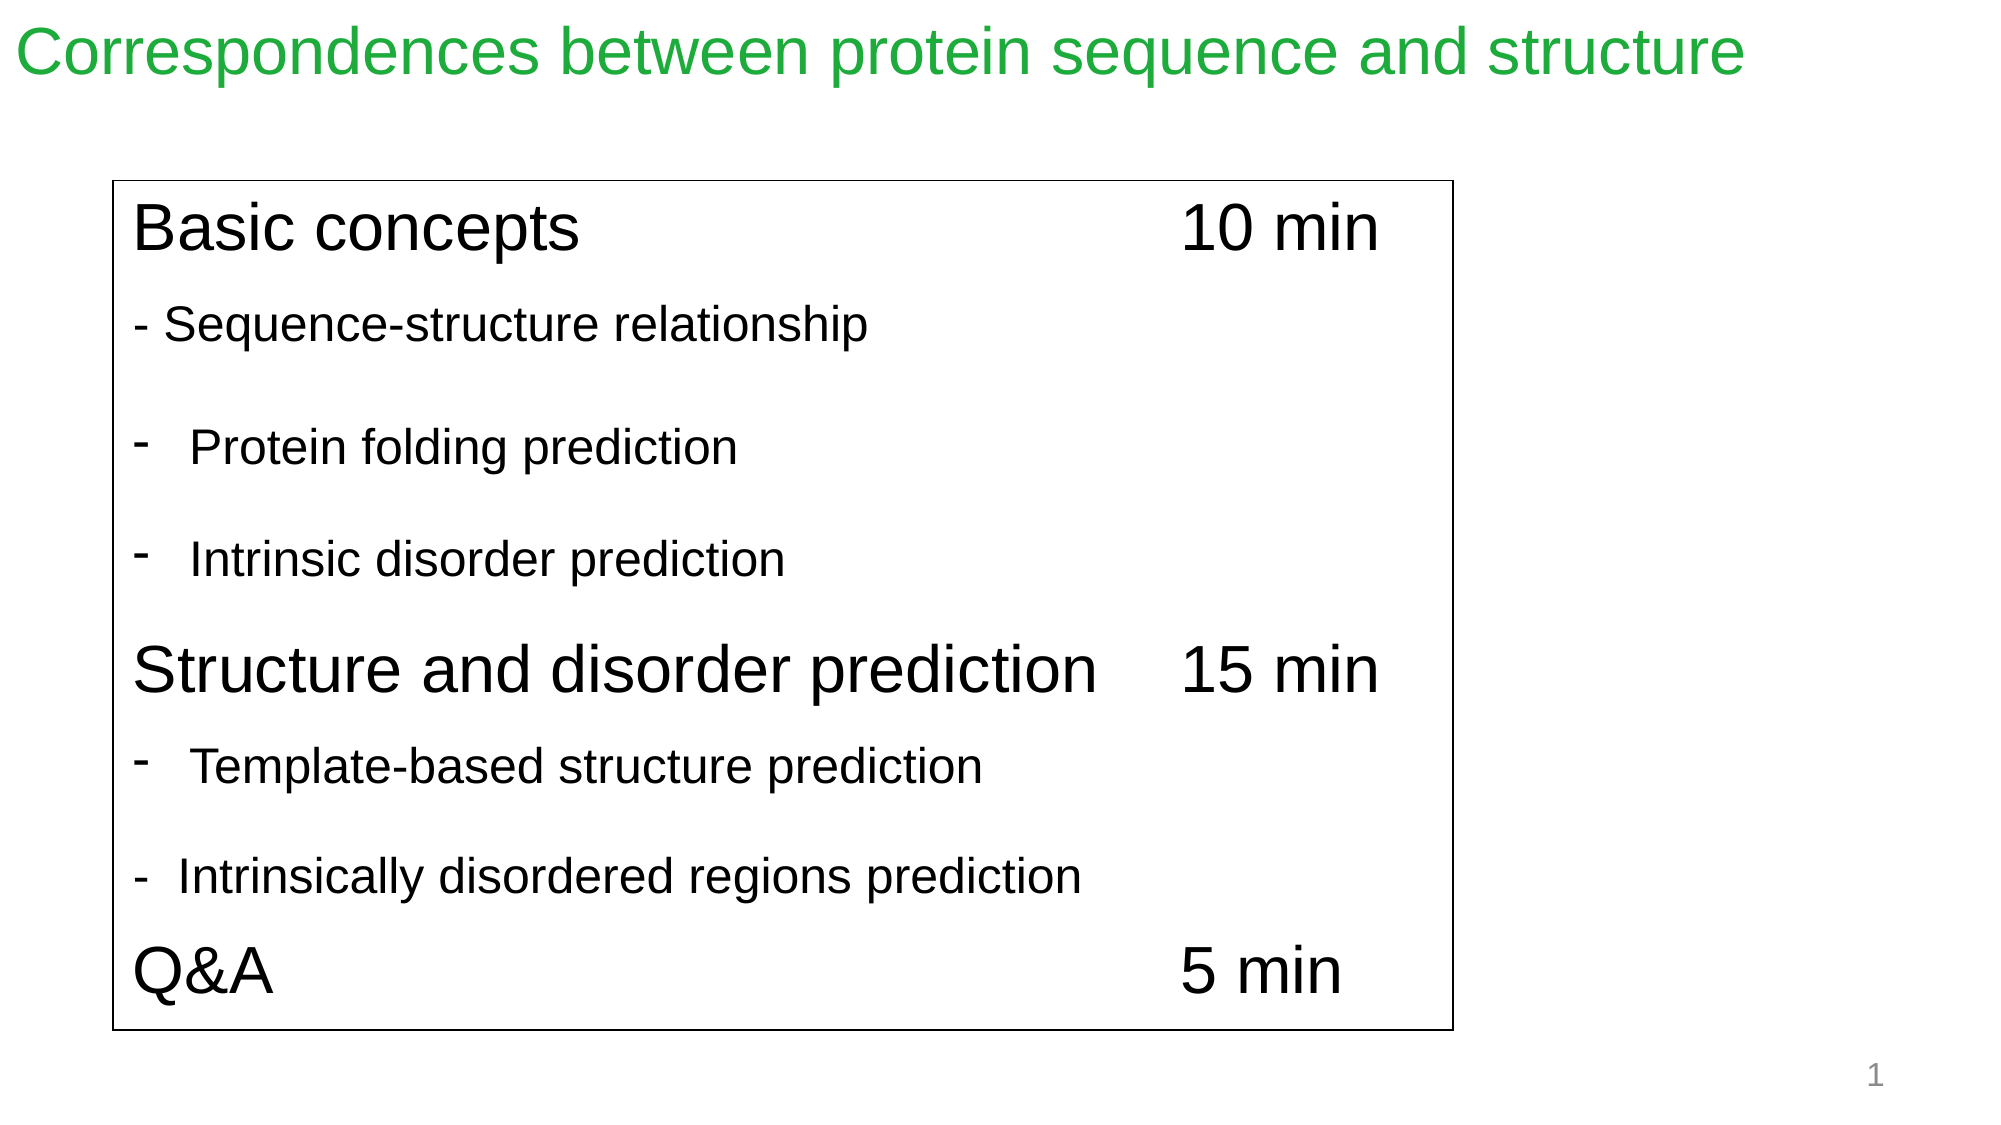

# Correspondences between protein sequence and structure
| Basic concepts | 10 min |
| --- | --- |
| - Sequence-structure relationship |  |
| Protein folding prediction Intrinsic disorder prediction |  |
| Structure and disorder prediction | 15 min |
| Template-based structure prediction |  |
| - Intrinsically disordered regions prediction |  |
| Q&A | 5 min |
1